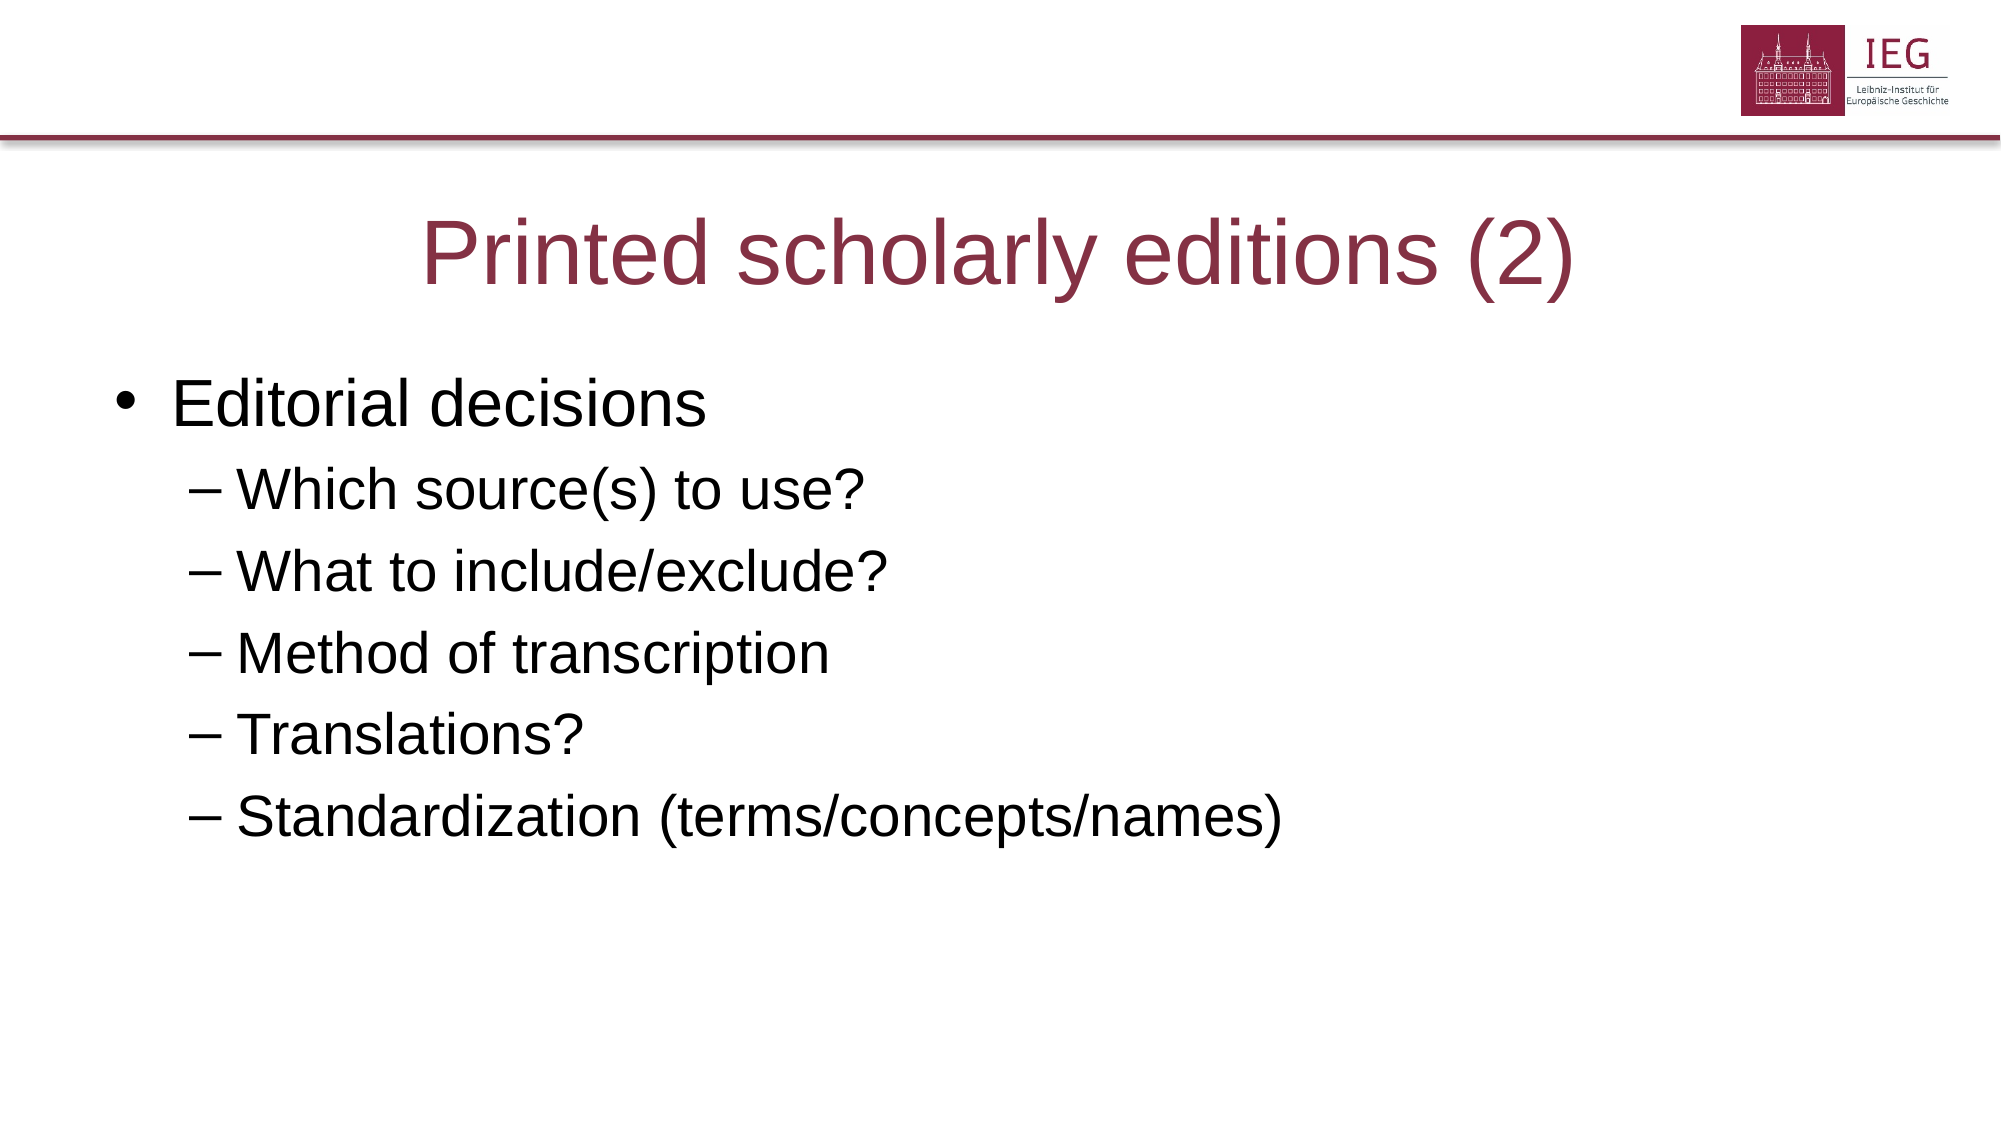

Printed scholarly editions (2)
Editorial decisions
Which source(s) to use?
What to include/exclude?
Method of transcription
Translations?
Standardization (terms/concepts/names)